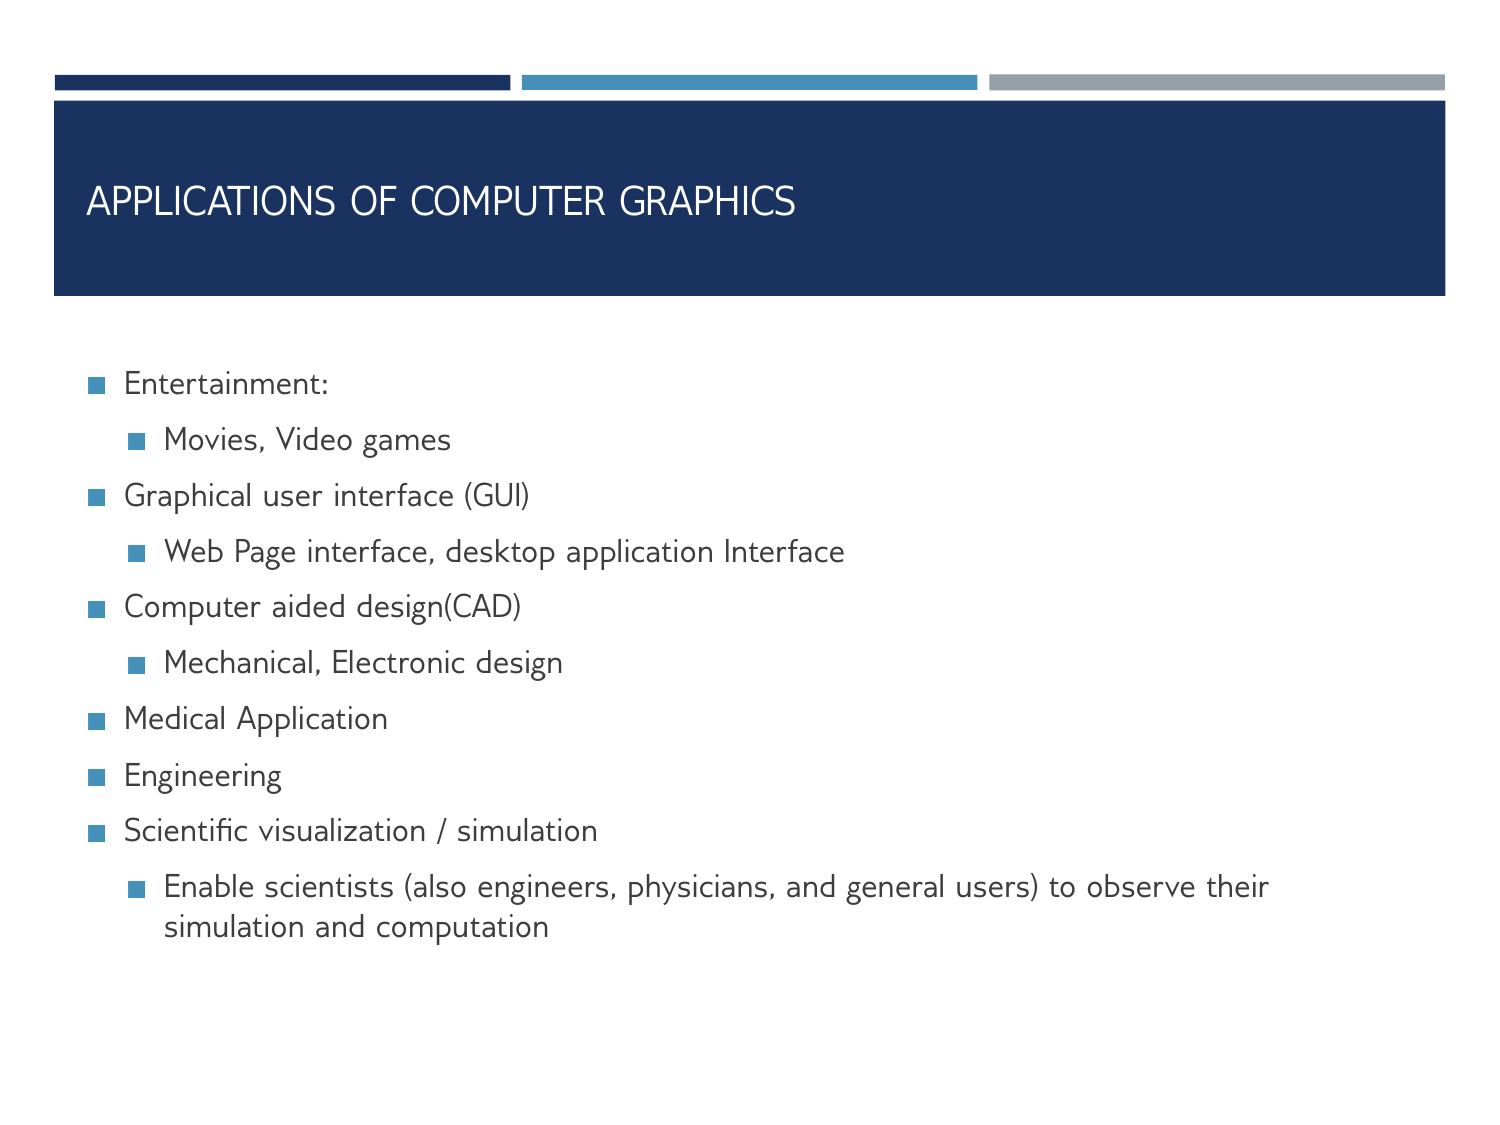

# APPLICATIONS OF COMPUTER GRAPHICS
Entertainment:
Movies, Video games
Graphical user interface (GUI)
Web Page interface, desktop application Interface
Computer aided design(CAD)
Mechanical, Electronic design
Medical Application
Engineering
Scientific visualization / simulation
Enable scientists (also engineers, physicians, and general users) to observe their simulation and computation